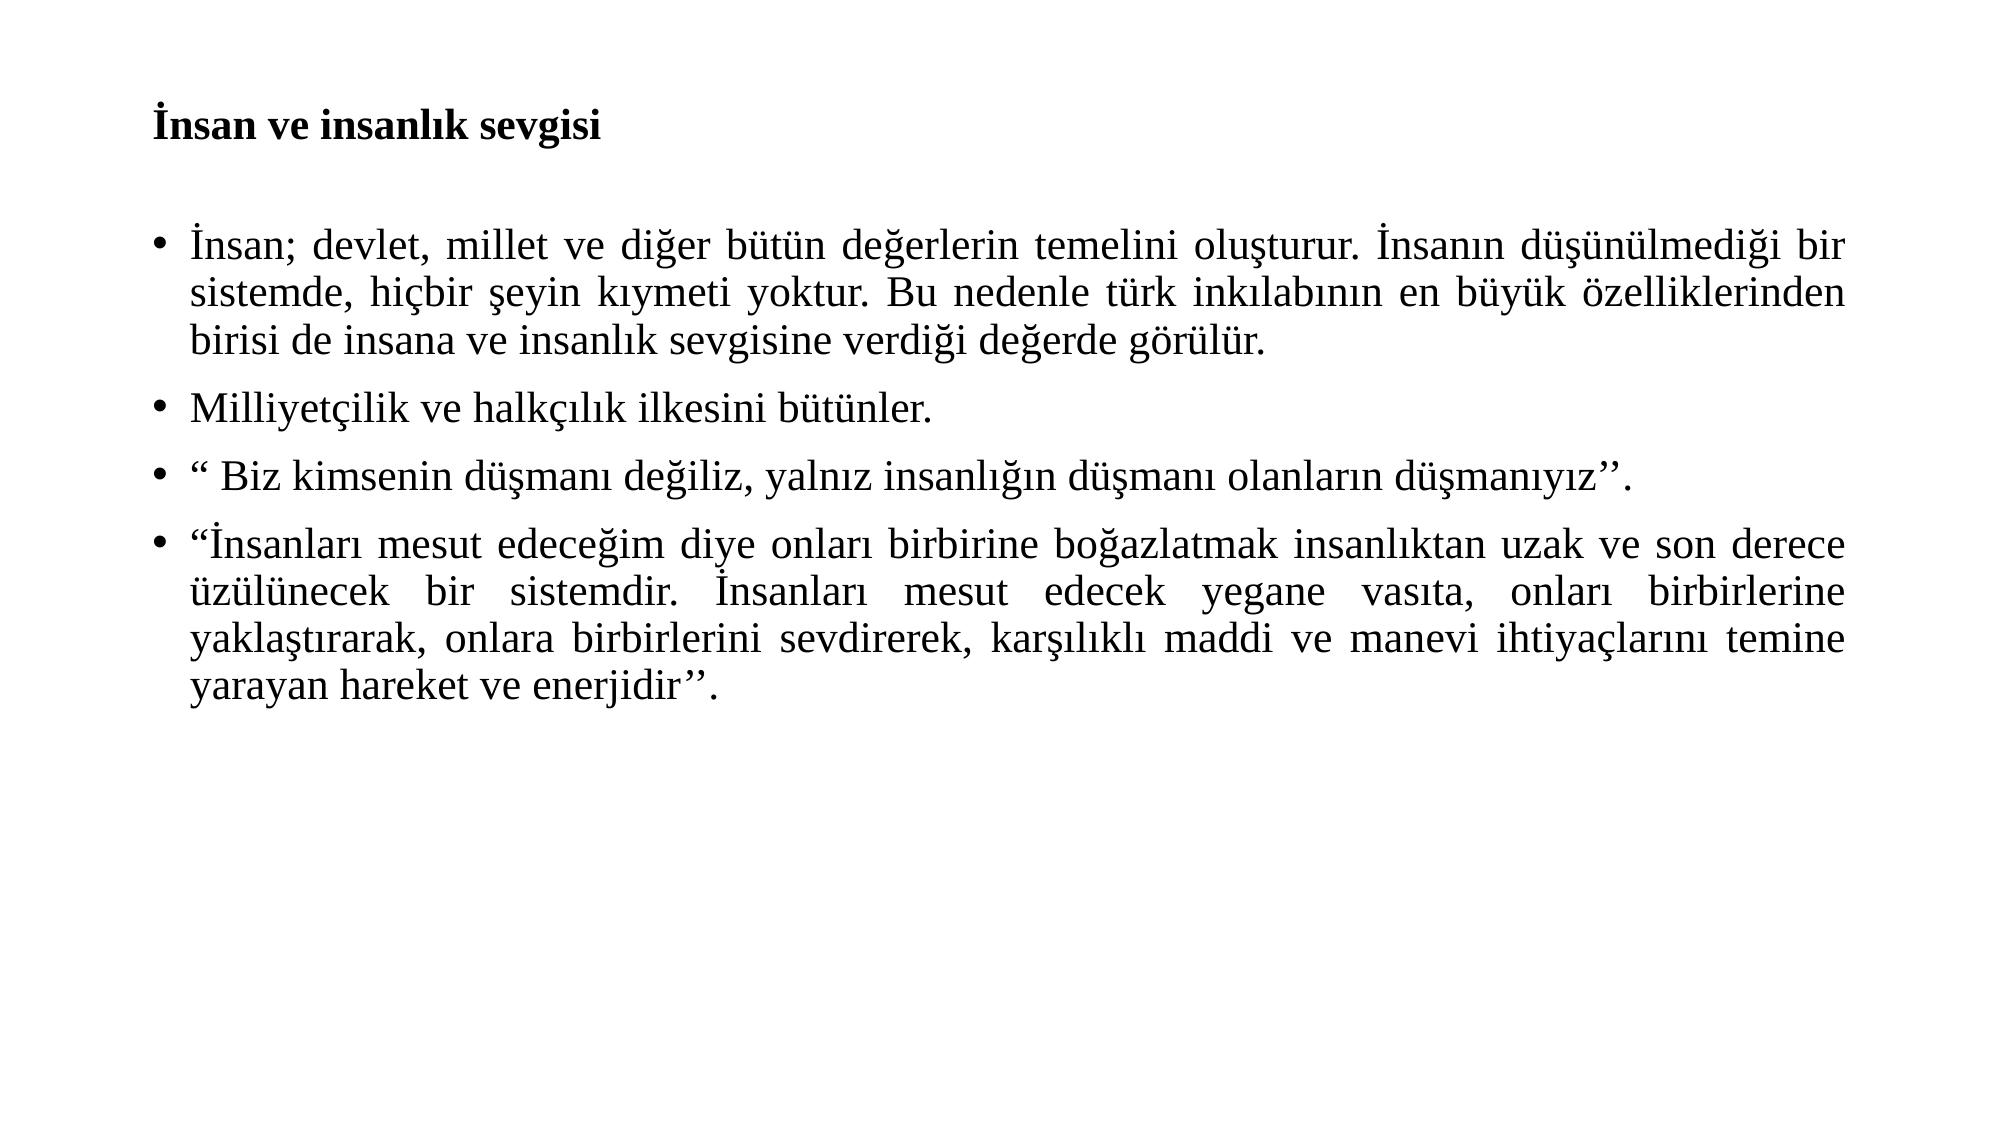

# İnsan ve insanlık sevgisi
İnsan; devlet, millet ve diğer bütün değerlerin temelini oluşturur. İnsanın düşünülmediği bir sistemde, hiçbir şeyin kıymeti yoktur. Bu nedenle türk inkılabının en büyük özelliklerinden birisi de insana ve insanlık sevgisine verdiği değerde görülür.
Milliyetçilik ve halkçılık ilkesini bütünler.
“ Biz kimsenin düşmanı değiliz, yalnız insanlığın düşmanı olanların düşmanıyız’’.
“İnsanları mesut edeceğim diye onları birbirine boğazlatmak insanlıktan uzak ve son derece üzülünecek bir sistemdir. İnsanları mesut edecek yegane vasıta, onları birbirlerine yaklaştırarak, onlara birbirlerini sevdirerek, karşılıklı maddi ve manevi ihtiyaçlarını temine yarayan hareket ve enerjidir’’.